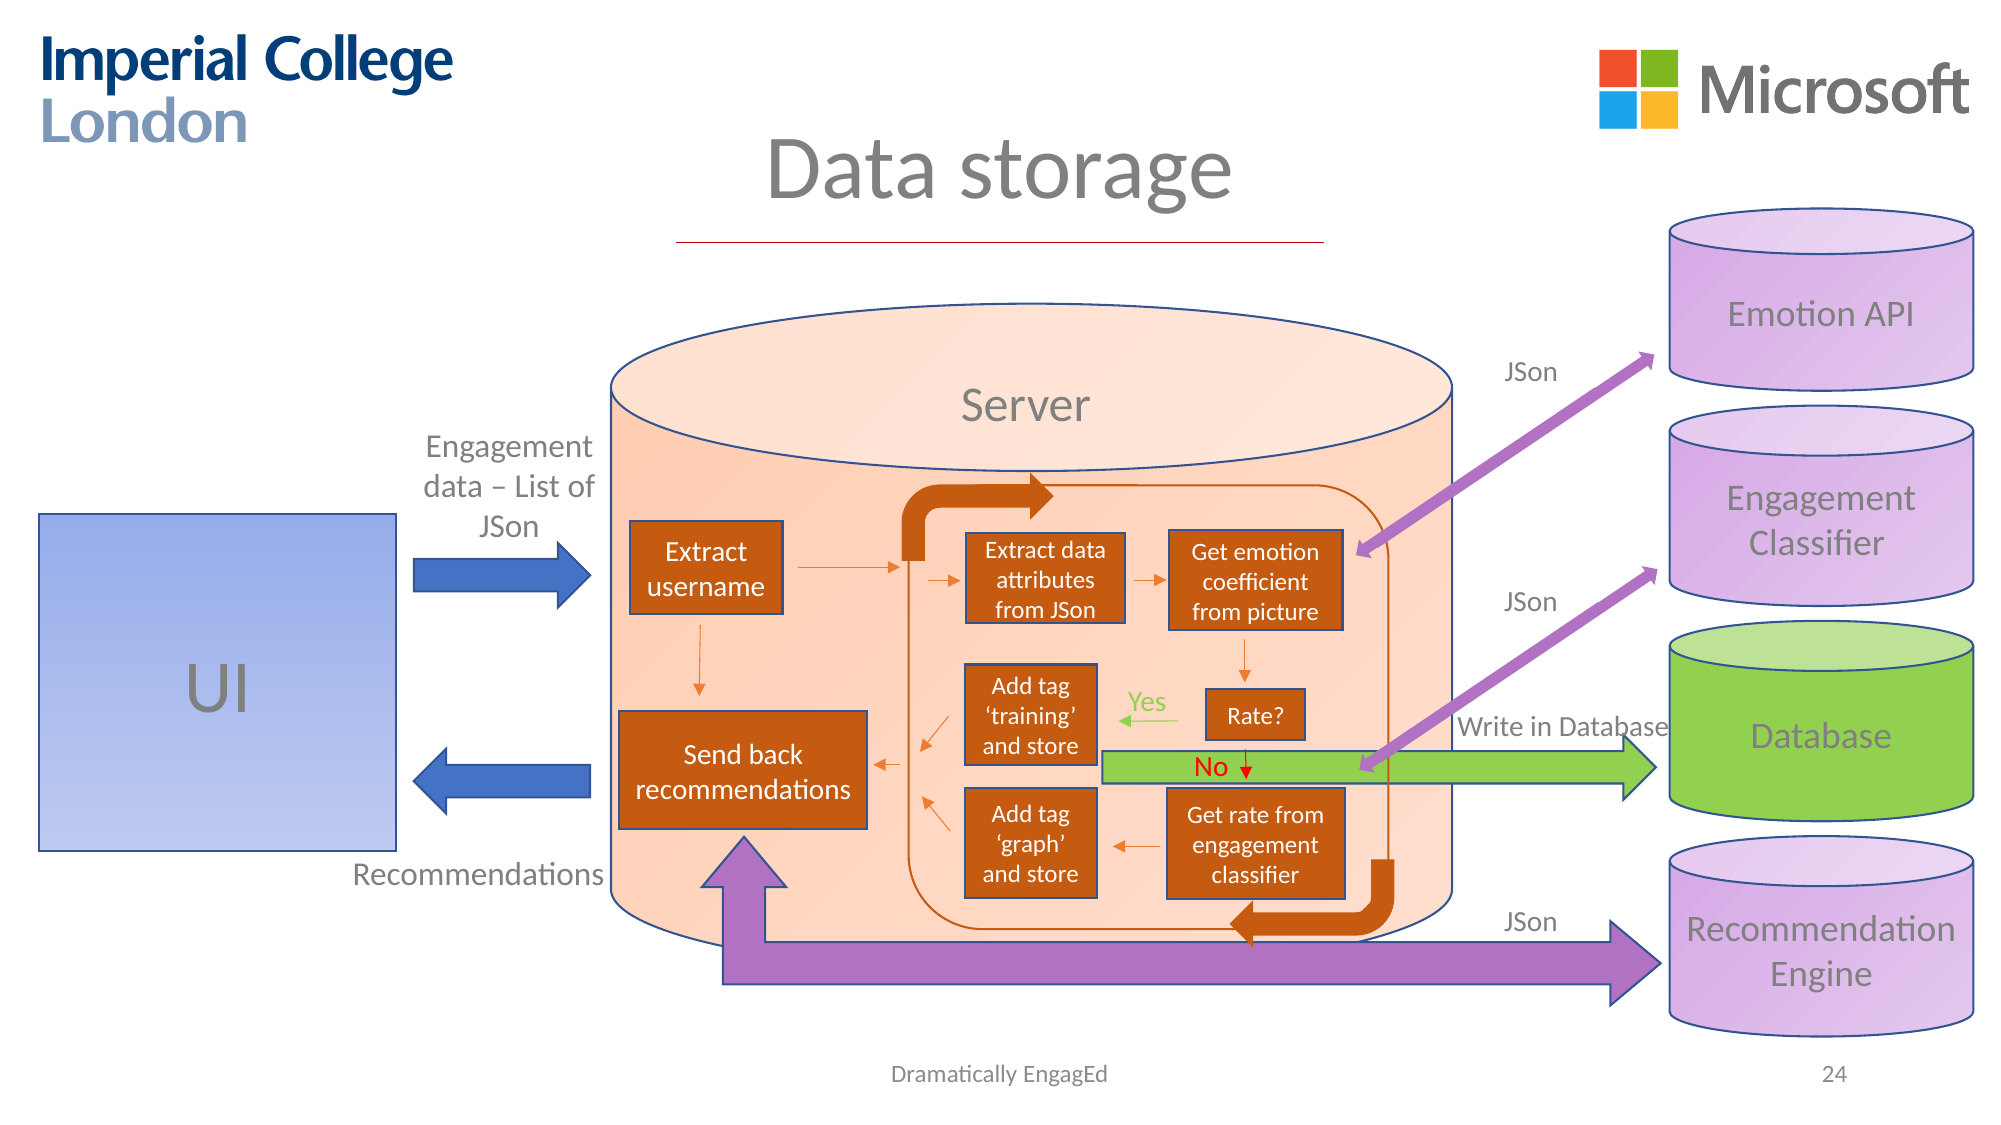

# Data storage
Emotion API

JSon
Server
Engagement Classifier
Engagement data – List of JSon

UI
Extract username
Get emotion coefficient from picture
Extract data attributes from JSon

JSon
Database

Add tag ‘training’ and store
Yes
Rate?
Write in Database
Send back recommendations

No

Add tag ‘graph’ and store
Get rate from engagement classifier
Recommendation Engine
Recommendations

JSon
Dramatically EngagEd
24